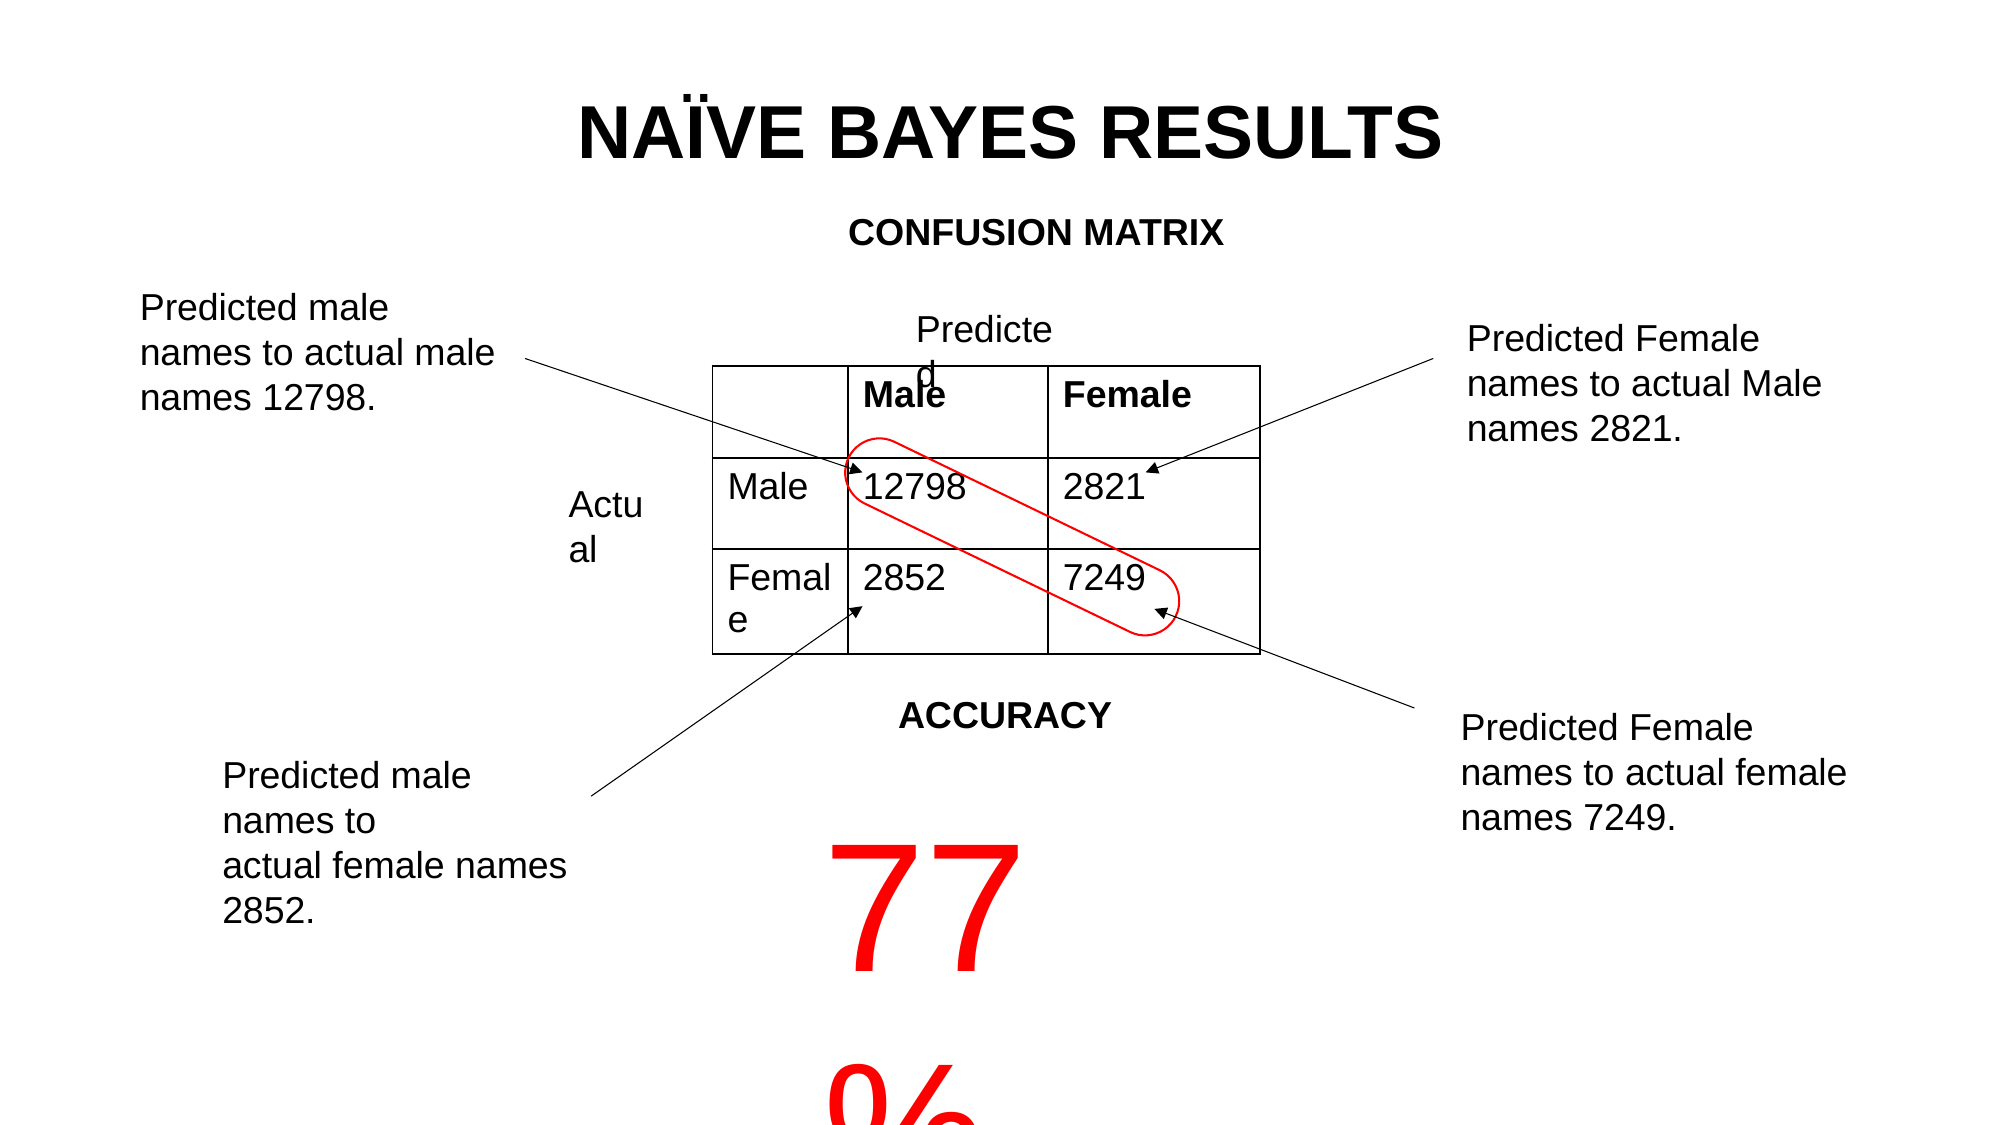

NAÏVE BAYES RESULTS
CONFUSION MATRIX

Predicted Female names to actual Male names 2821.
Predicted male names to actual male names 12798.
Predicted
|  | Male | Female |
| --- | --- | --- |
| Male | 12798 | 2821 |
| Female | 2852 | 7249 |
Actual

ACCURACY
Predicted Female names to actual female names 7249.
Predicted male names to              actual female names 2852.
77 %